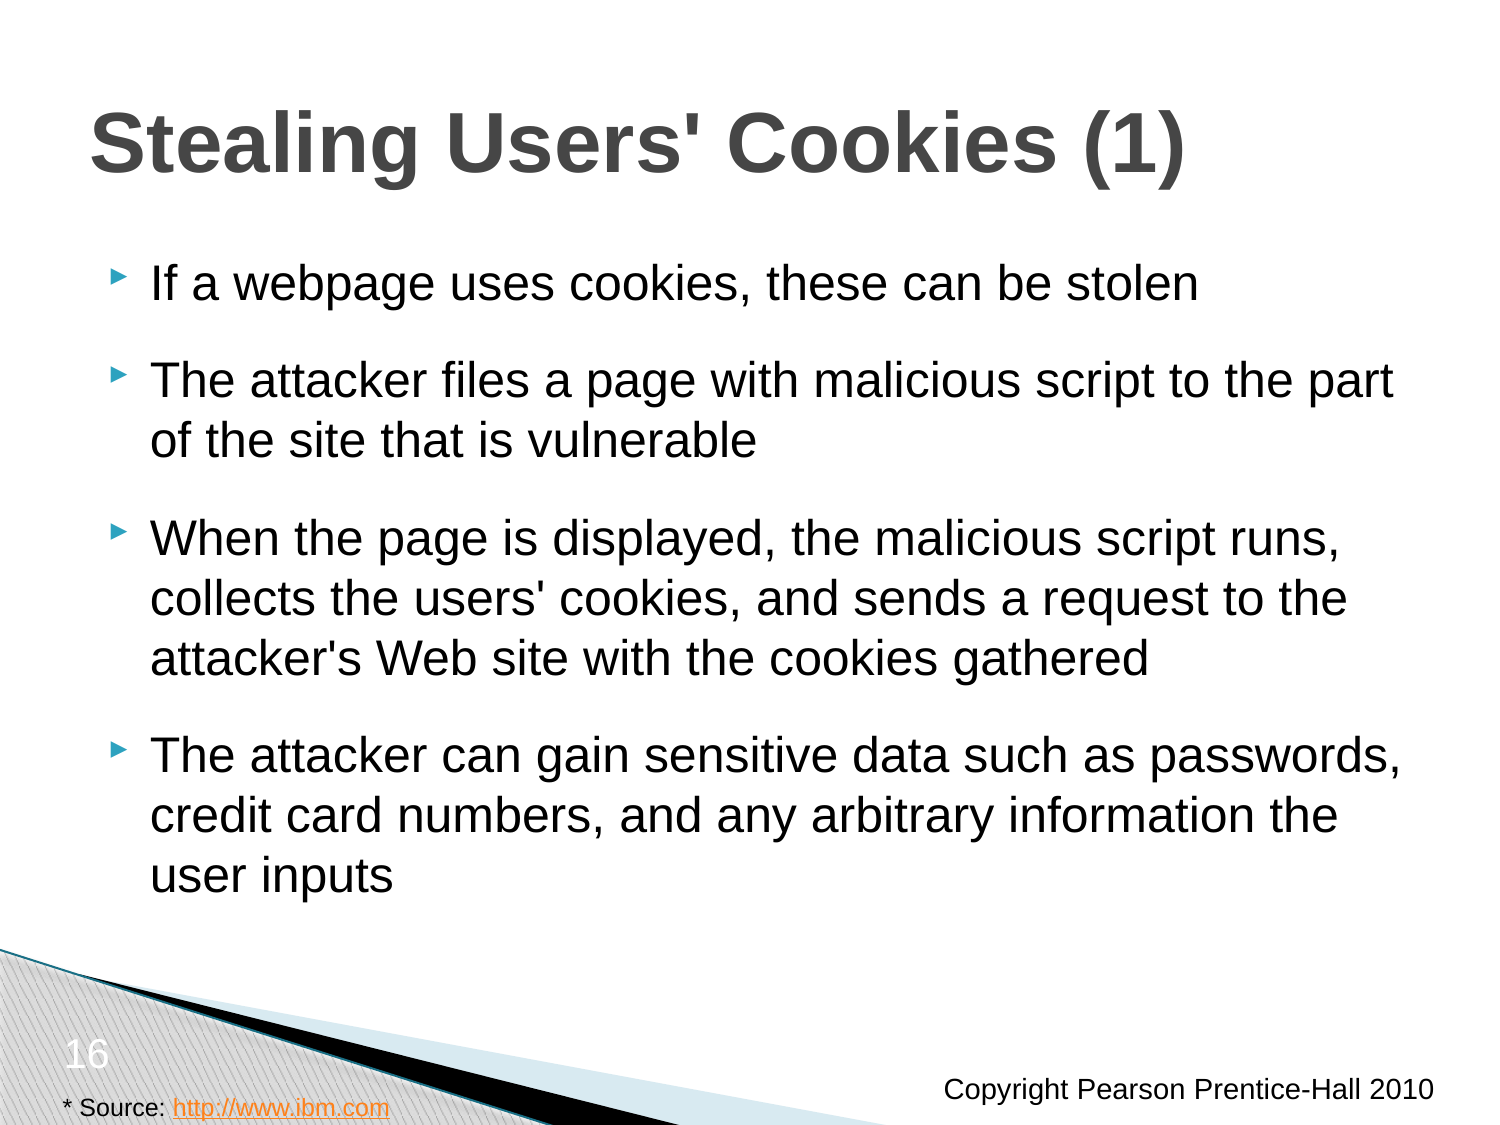

# Stealing Users' Cookies (1)
If a webpage uses cookies, these can be stolen
The attacker files a page with malicious script to the part of the site that is vulnerable
When the page is displayed, the malicious script runs, collects the users' cookies, and sends a request to the attacker's Web site with the cookies gathered
The attacker can gain sensitive data such as passwords, credit card numbers, and any arbitrary information the user inputs
16
Copyright Pearson Prentice-Hall 2010
* Source: http://www.ibm.com